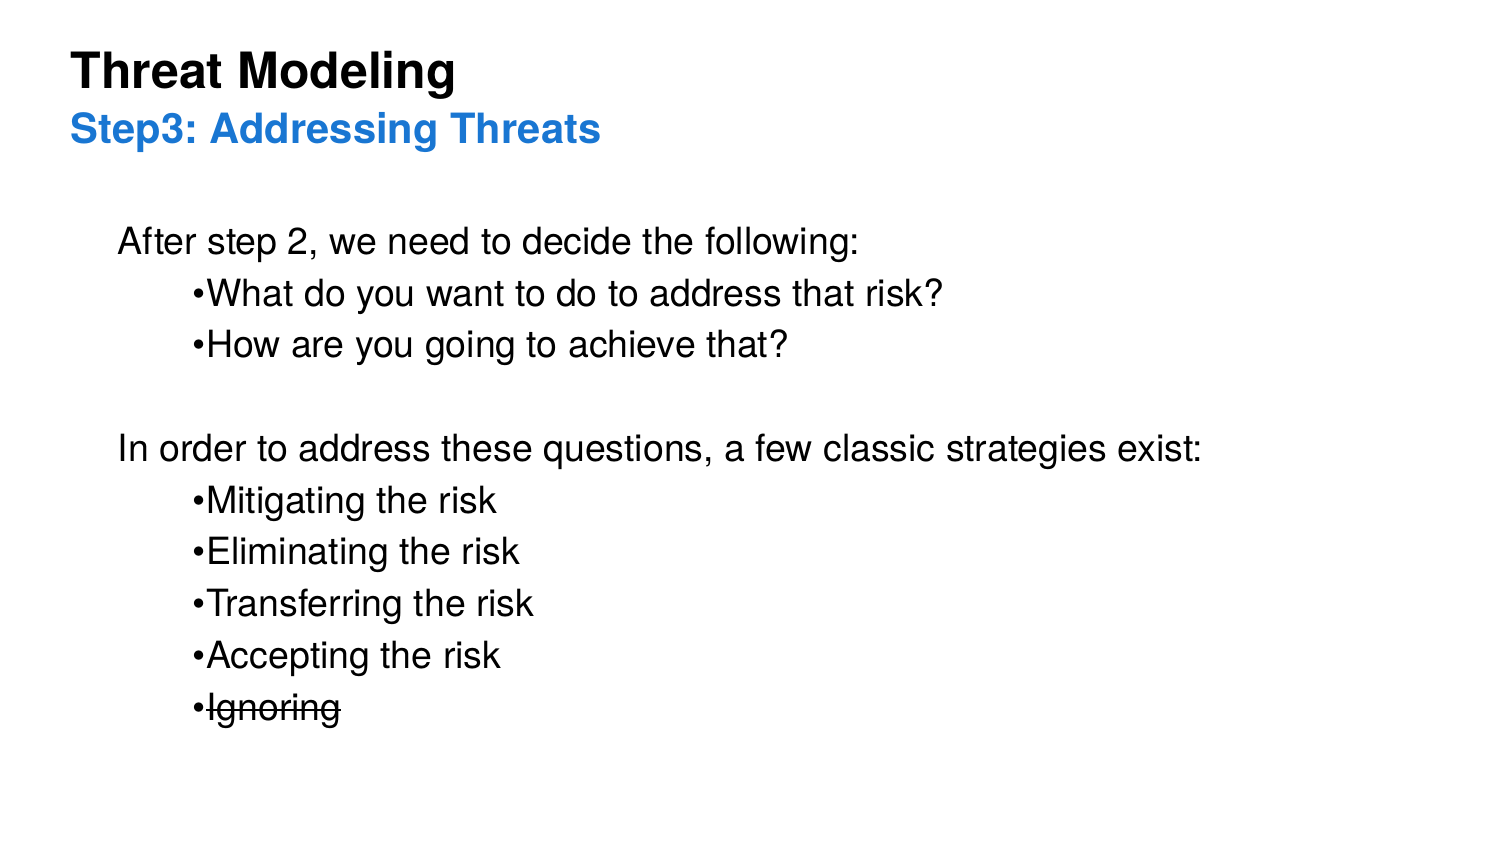

Threat Modeling
Step3: Addressing Threats
After step 2, we need to decide the following:
•What do you want to do to address that risk?
•How are you going to achieve that?

In order to address these questions, a few classic strategies exist:
•Mitigating the risk
•Eliminating the risk
•Transferring the risk
•Accepting the risk
•Ignoring